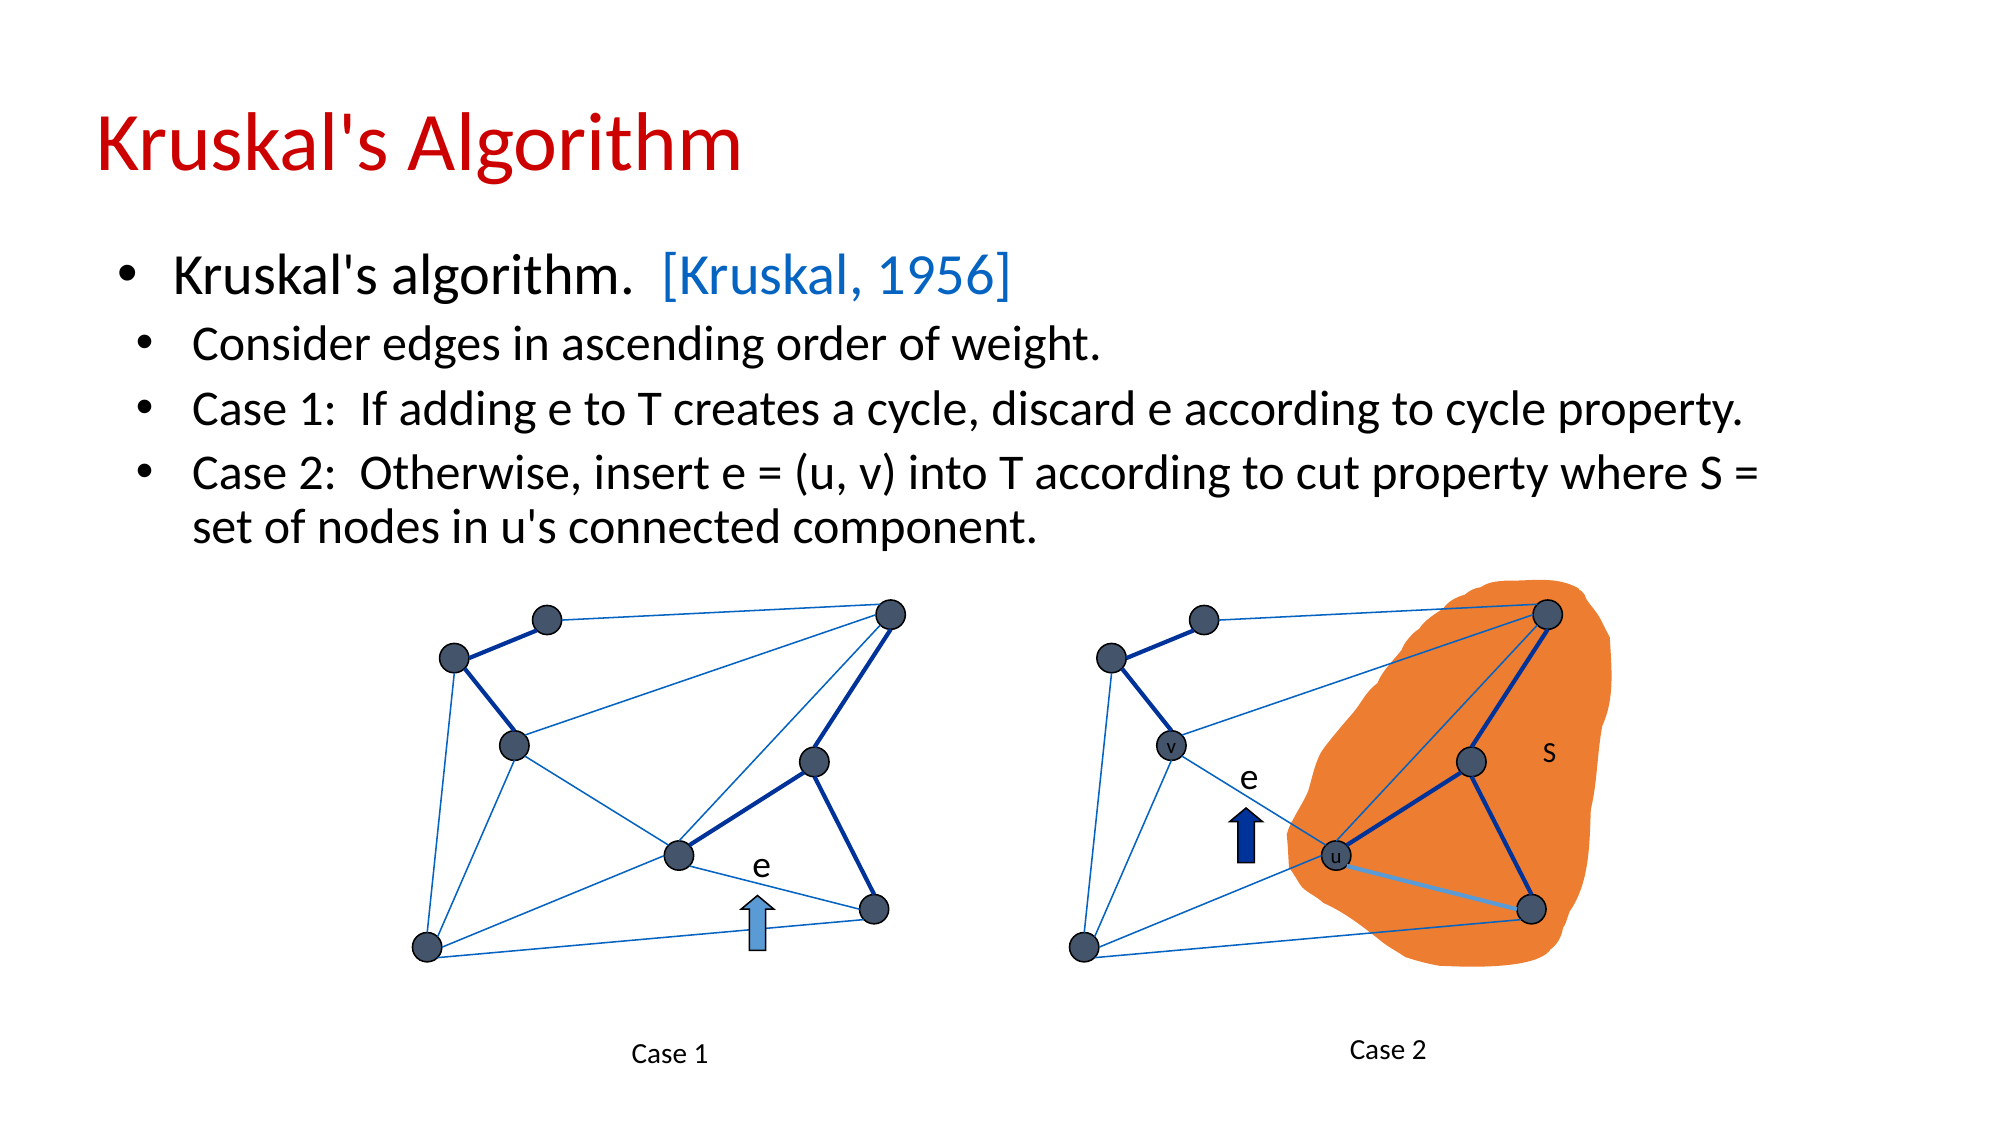

# Kruskal's Algorithm
Kruskal's algorithm.  [Kruskal, 1956]
Consider edges in ascending order of weight.
Case 1:  If adding e to T creates a cycle, discard e according to cycle property.
Case 2:  Otherwise, insert e = (u, v) into T according to cut property where S = set of nodes in u's connected component.

S

v
e

e

u

Case 2
Case 1